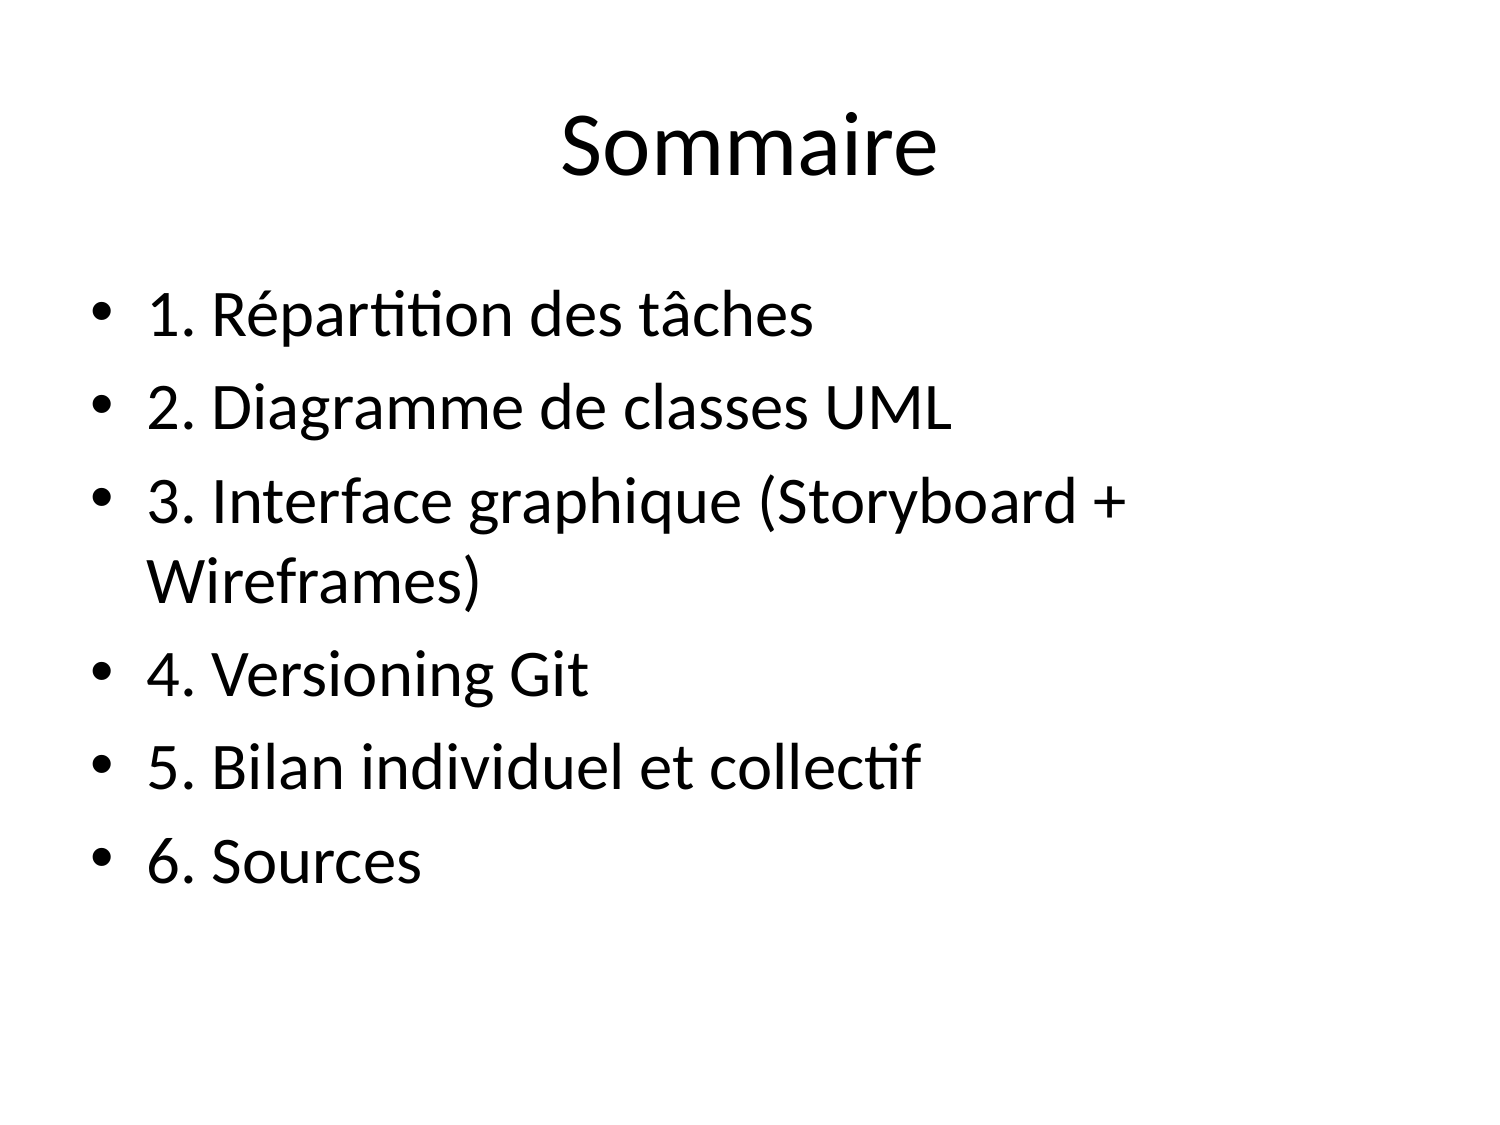

# Sommaire
1. Répartition des tâches
2. Diagramme de classes UML
3. Interface graphique (Storyboard + Wireframes)
4. Versioning Git
5. Bilan individuel et collectif
6. Sources